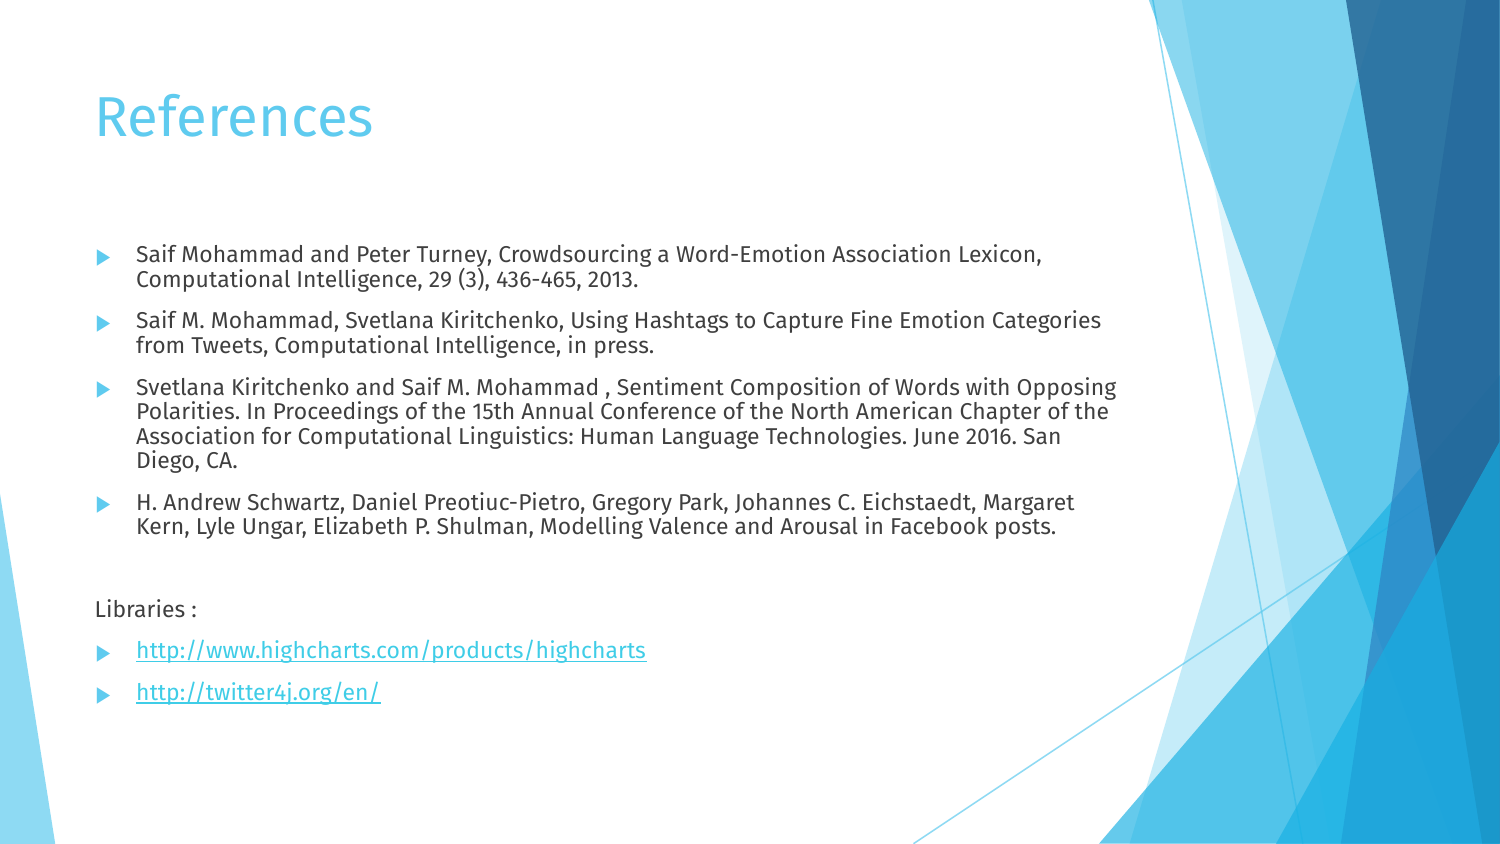

# References
Saif Mohammad and Peter Turney, Crowdsourcing a Word-Emotion Association Lexicon, Computational Intelligence, 29 (3), 436-465, 2013.
Saif M. Mohammad, Svetlana Kiritchenko, Using Hashtags to Capture Fine Emotion Categories from Tweets, Computational Intelligence, in press.
Svetlana Kiritchenko and Saif M. Mohammad , Sentiment Composition of Words with Opposing Polarities. In Proceedings of the 15th Annual Conference of the North American Chapter of the Association for Computational Linguistics: Human Language Technologies. June 2016. San Diego, CA.
H. Andrew Schwartz, Daniel Preotiuc-Pietro, Gregory Park, Johannes C. Eichstaedt, Margaret Kern, Lyle Ungar, Elizabeth P. Shulman, Modelling Valence and Arousal in Facebook posts.

Libraries :
http://www.highcharts.com/products/highcharts
http://twitter4j.org/en/